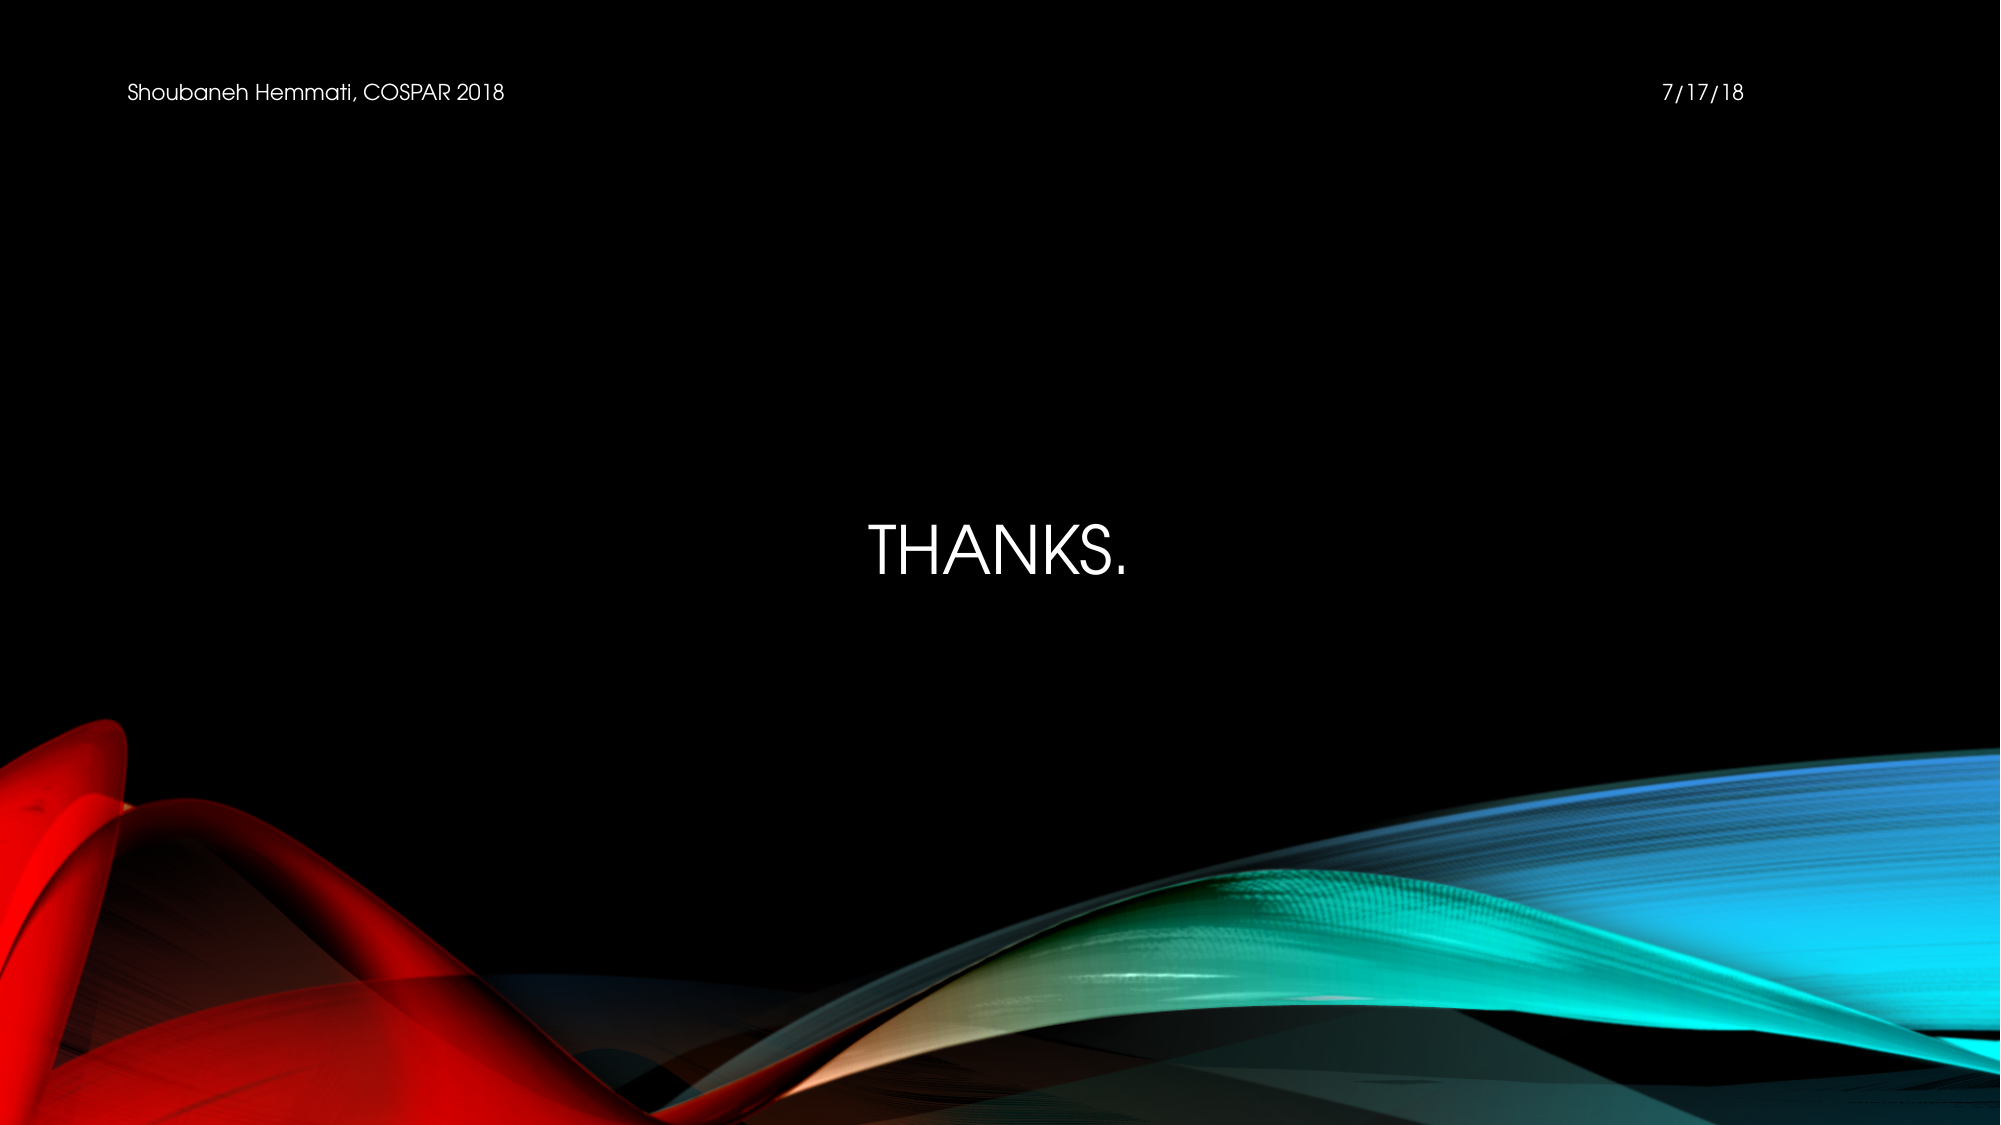

Shoubaneh Hemmati, COSPAR 2018
7/17/18
# Thanks.